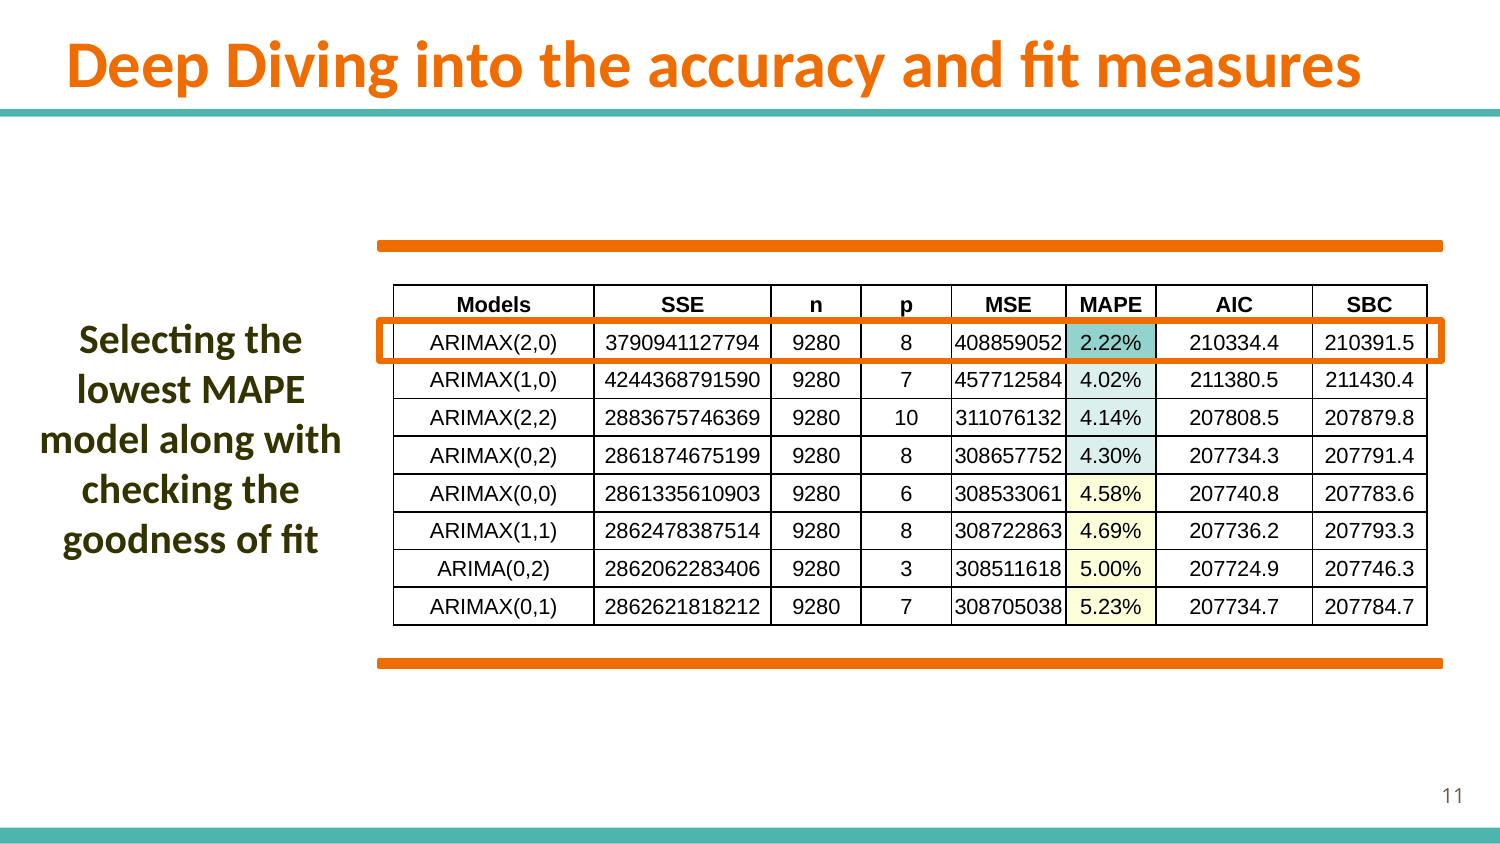

Deep Diving into the accuracy and fit measures

| Models | SSE | n | p | MSE | MAPE | AIC | SBC |
| --- | --- | --- | --- | --- | --- | --- | --- |
| ARIMAX(2,0) | 3790941127794 | 9280 | 8 | 408859052 | 2.22% | 210334.4 | 210391.5 |
| ARIMAX(1,0) | 4244368791590 | 9280 | 7 | 457712584 | 4.02% | 211380.5 | 211430.4 |
| ARIMAX(2,2) | 2883675746369 | 9280 | 10 | 311076132 | 4.14% | 207808.5 | 207879.8 |
| ARIMAX(0,2) | 2861874675199 | 9280 | 8 | 308657752 | 4.30% | 207734.3 | 207791.4 |
| ARIMAX(0,0) | 2861335610903 | 9280 | 6 | 308533061 | 4.58% | 207740.8 | 207783.6 |
| ARIMAX(1,1) | 2862478387514 | 9280 | 8 | 308722863 | 4.69% | 207736.2 | 207793.3 |
| ARIMA(0,2) | 2862062283406 | 9280 | 3 | 308511618 | 5.00% | 207724.9 | 207746.3 |
| ARIMAX(0,1) | 2862621818212 | 9280 | 7 | 308705038 | 5.23% | 207734.7 | 207784.7 |
# Selecting the lowest MAPE model along with checking the goodness of fit

11